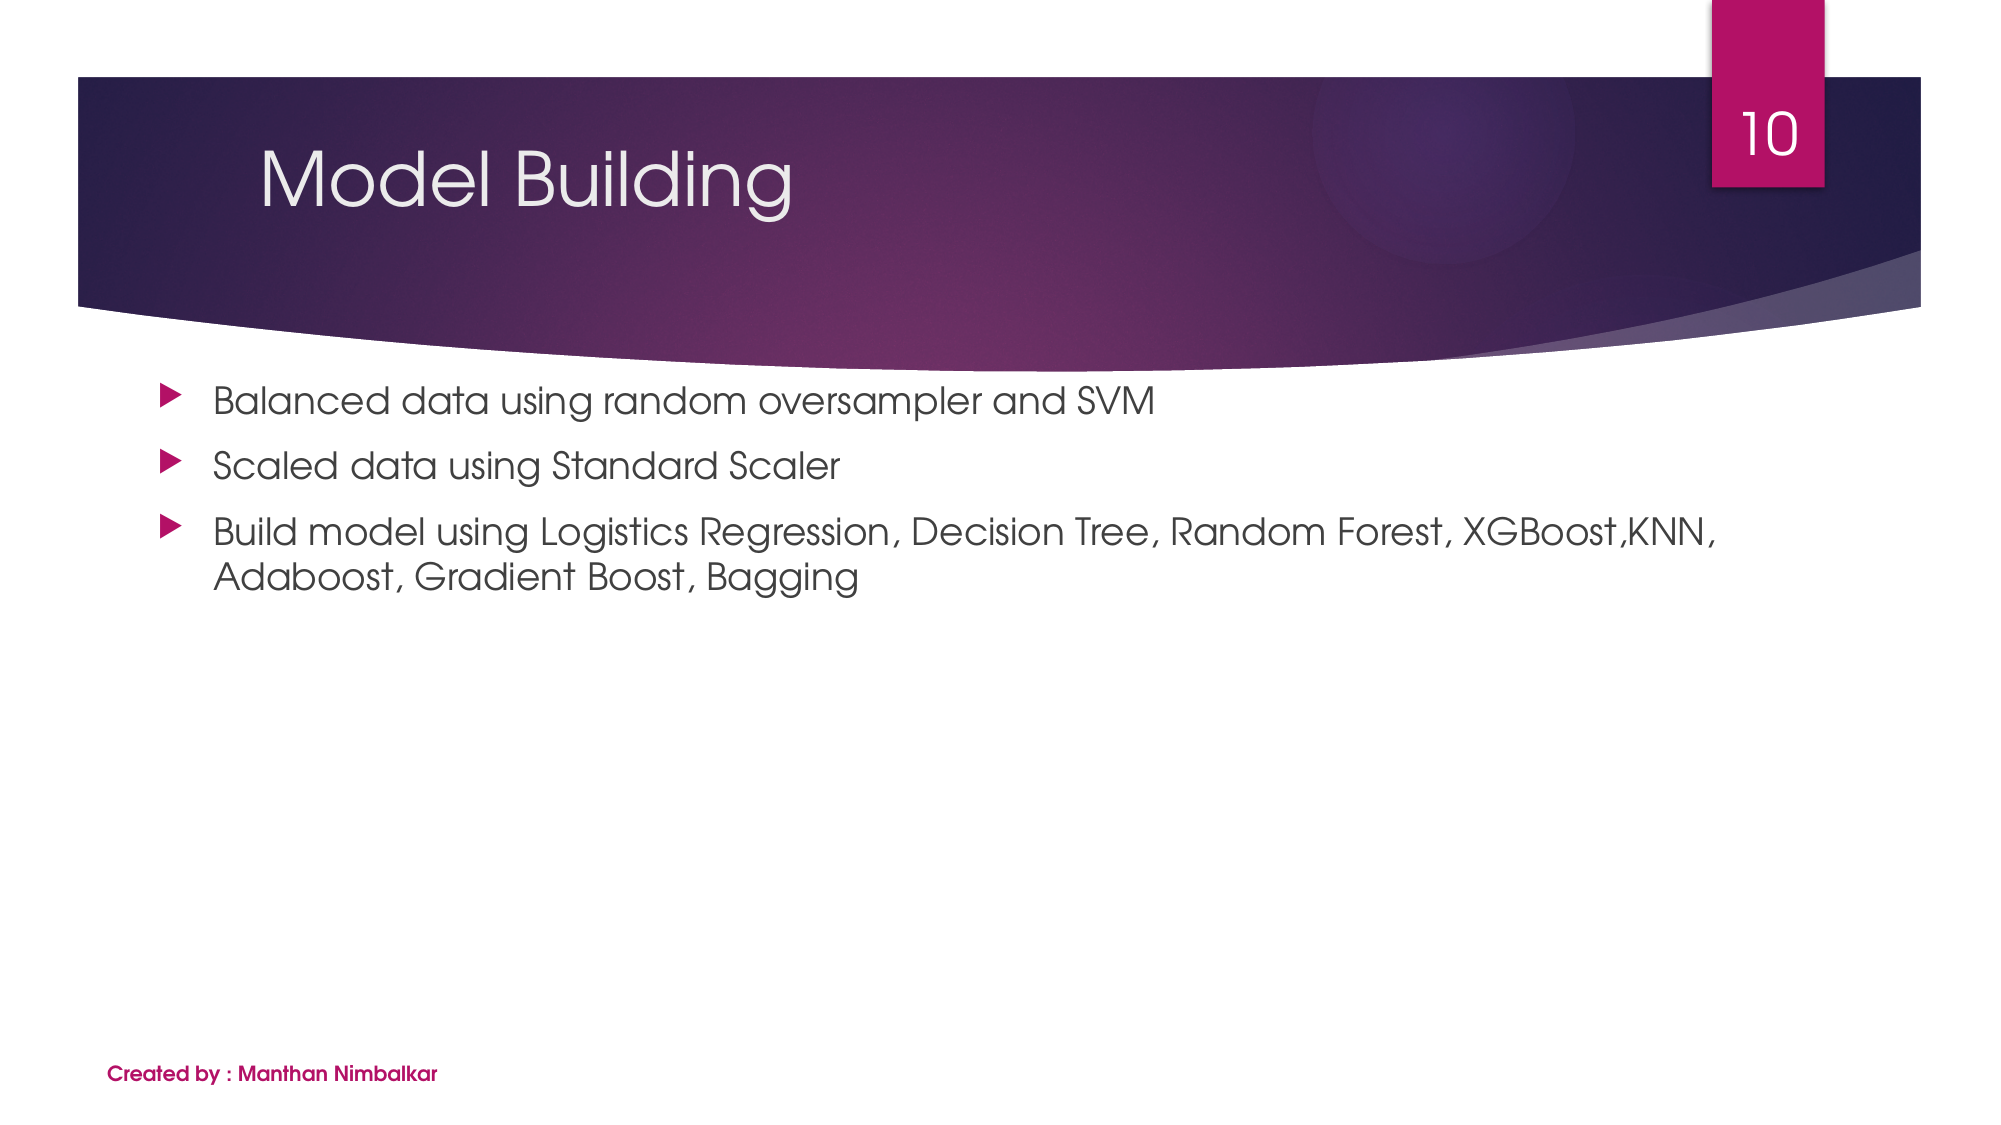

# Model Building
10
Balanced data using random oversampler and SVM
Scaled data using Standard Scaler
Build model using Logistics Regression, Decision Tree, Random Forest, XGBoost,KNN, Adaboost, Gradient Boost, Bagging
Created by : Manthan Nimbalkar